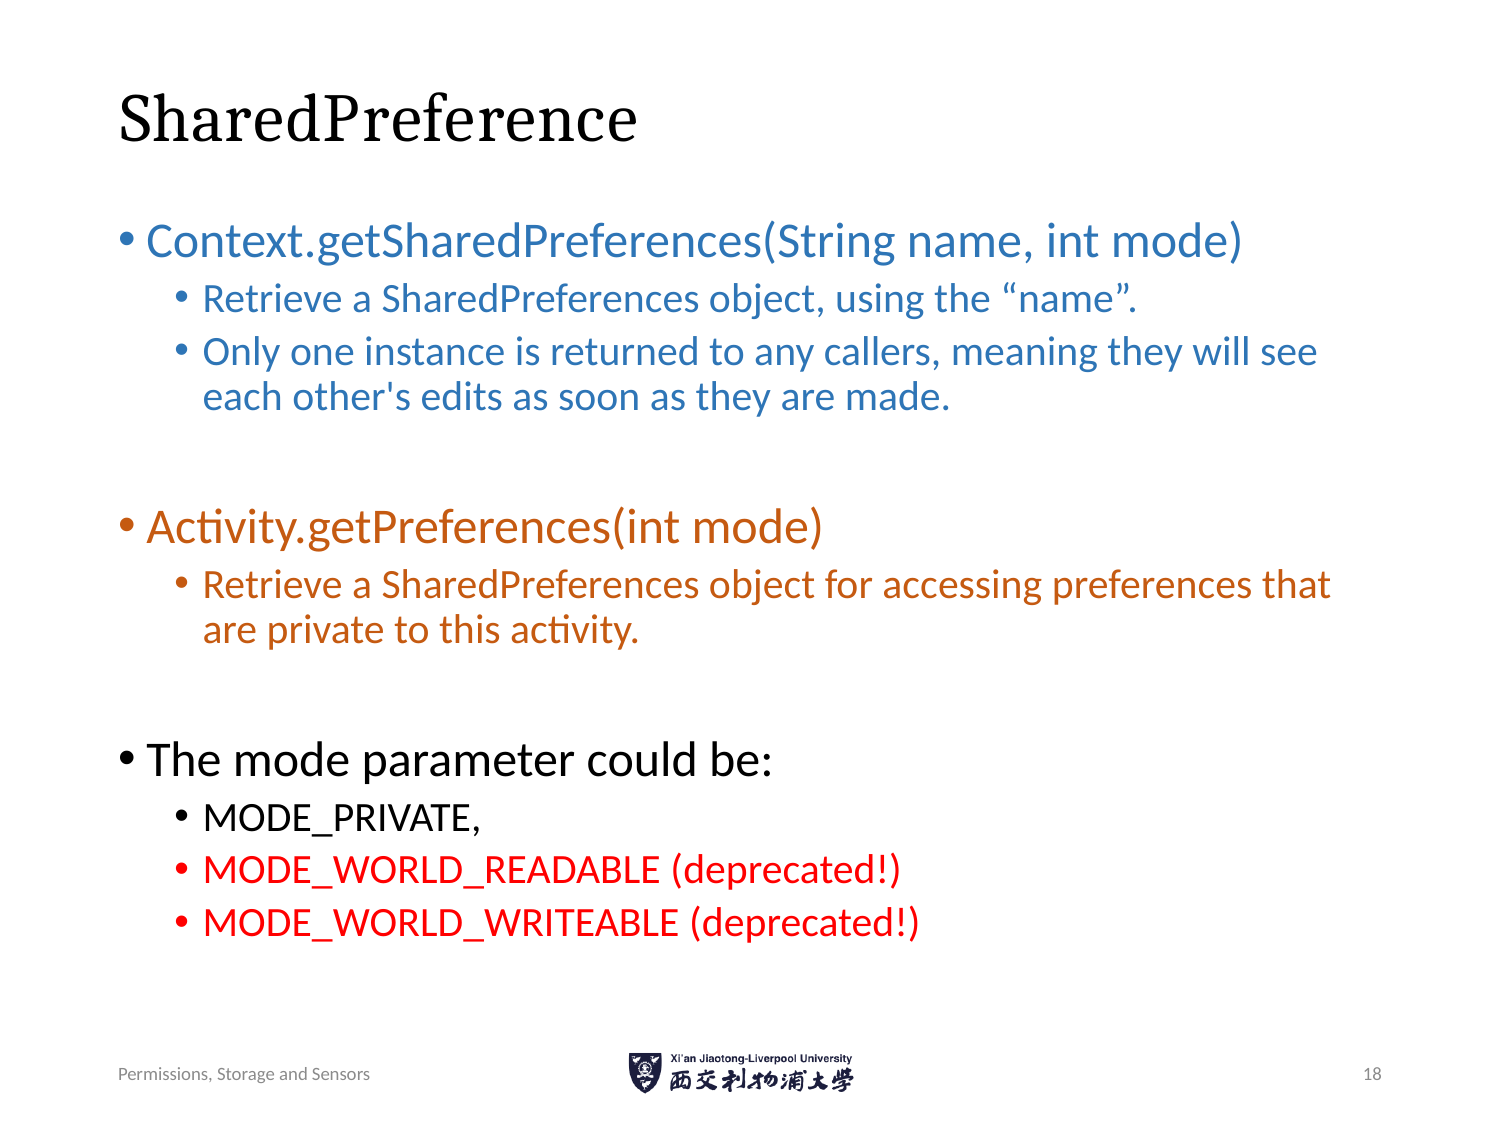

# SharedPreference
Context.getSharedPreferences(String name, int mode)
Retrieve a SharedPreferences object, using the “name”.
Only one instance is returned to any callers, meaning they will see each other's edits as soon as they are made.

Activity.getPreferences(int mode)
Retrieve a SharedPreferences object for accessing preferences that are private to this activity.

The mode parameter could be:
MODE_PRIVATE,
MODE_WORLD_READABLE (deprecated!)
MODE_WORLD_WRITEABLE (deprecated!)

Permissions, Storage and Sensors
18